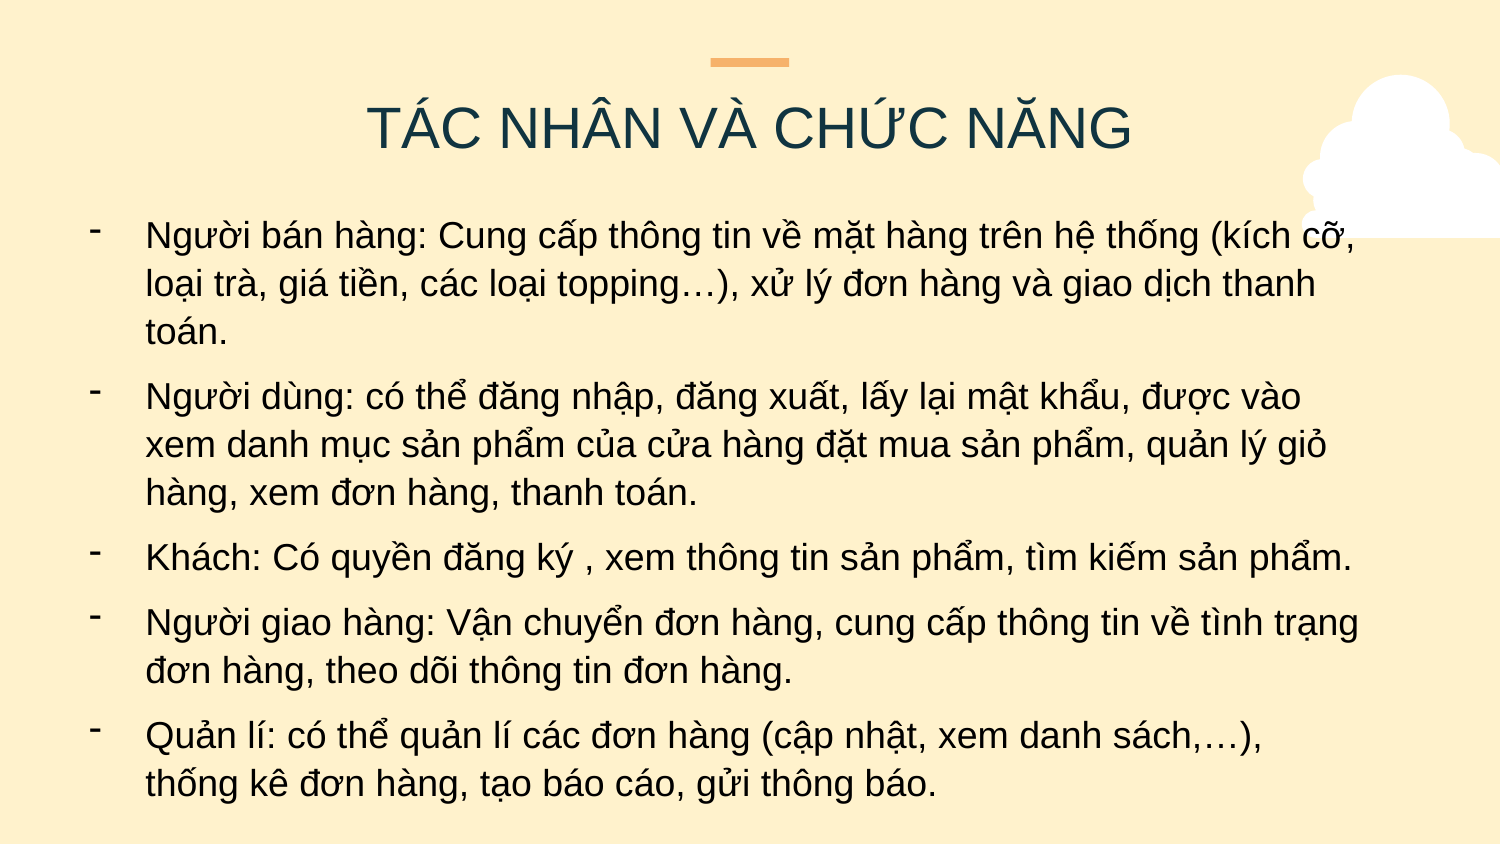

# TÁC NHÂN VÀ CHỨC NĂNG
Người bán hàng: Cung cấp thông tin về mặt hàng trên hệ thống (kích cỡ, loại trà, giá tiền, các loại topping…), xử lý đơn hàng và giao dịch thanh toán.
Người dùng: có thể đăng nhập, đăng xuất, lấy lại mật khẩu, được vào xem danh mục sản phẩm của cửa hàng đặt mua sản phẩm, quản lý giỏ hàng, xem đơn hàng, thanh toán.
Khách: Có quyền đăng ký , xem thông tin sản phẩm, tìm kiếm sản phẩm.
Người giao hàng: Vận chuyển đơn hàng, cung cấp thông tin về tình trạng đơn hàng, theo dõi thông tin đơn hàng.
Quản lí: có thể quản lí các đơn hàng (cập nhật, xem danh sách,…), thống kê đơn hàng, tạo báo cáo, gửi thông báo.